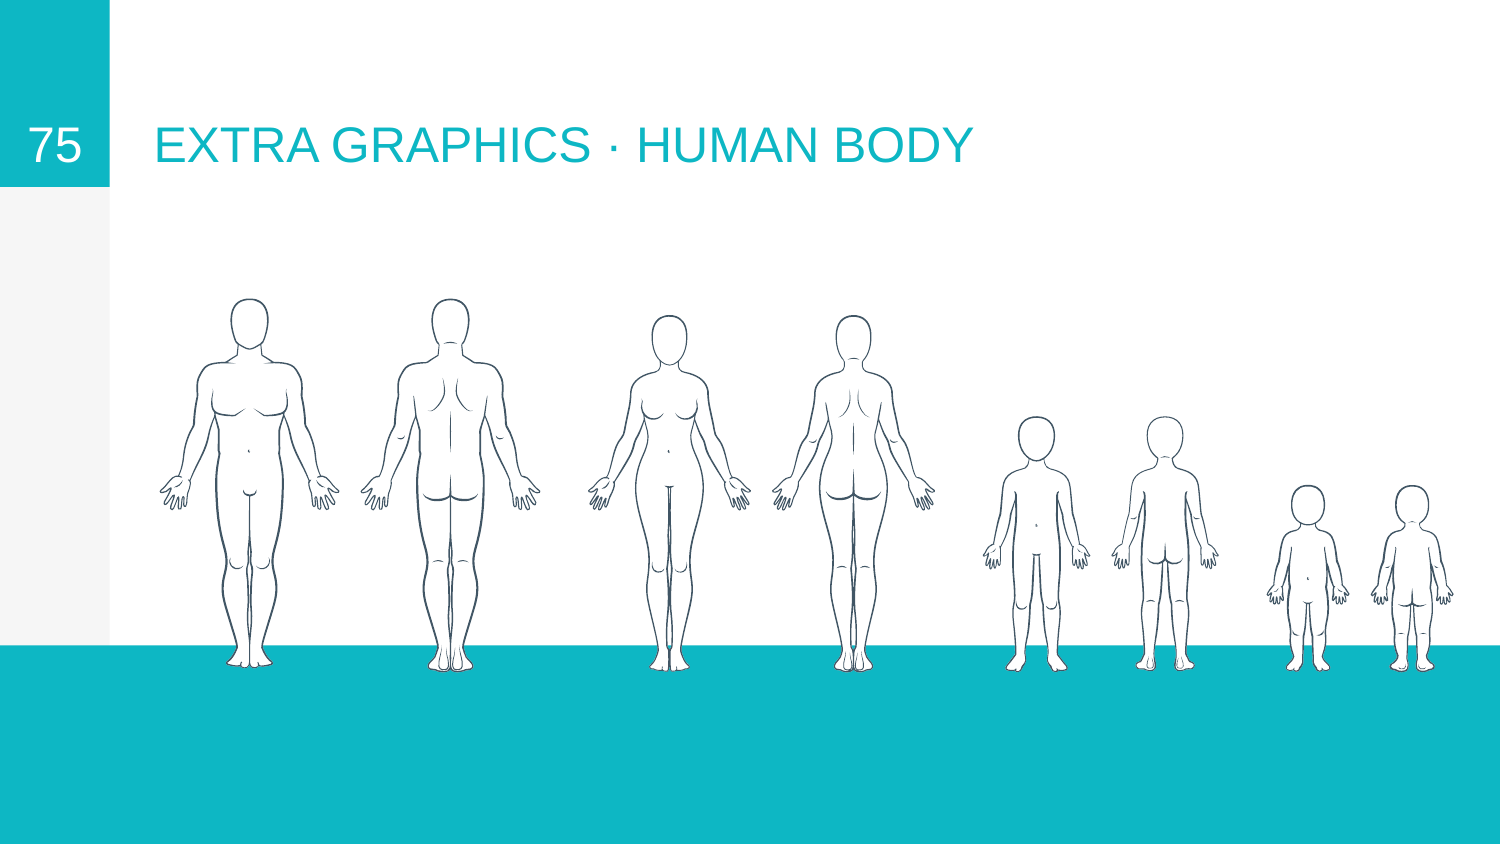

75
# EXTRA GRAPHICS · HUMAN BODY